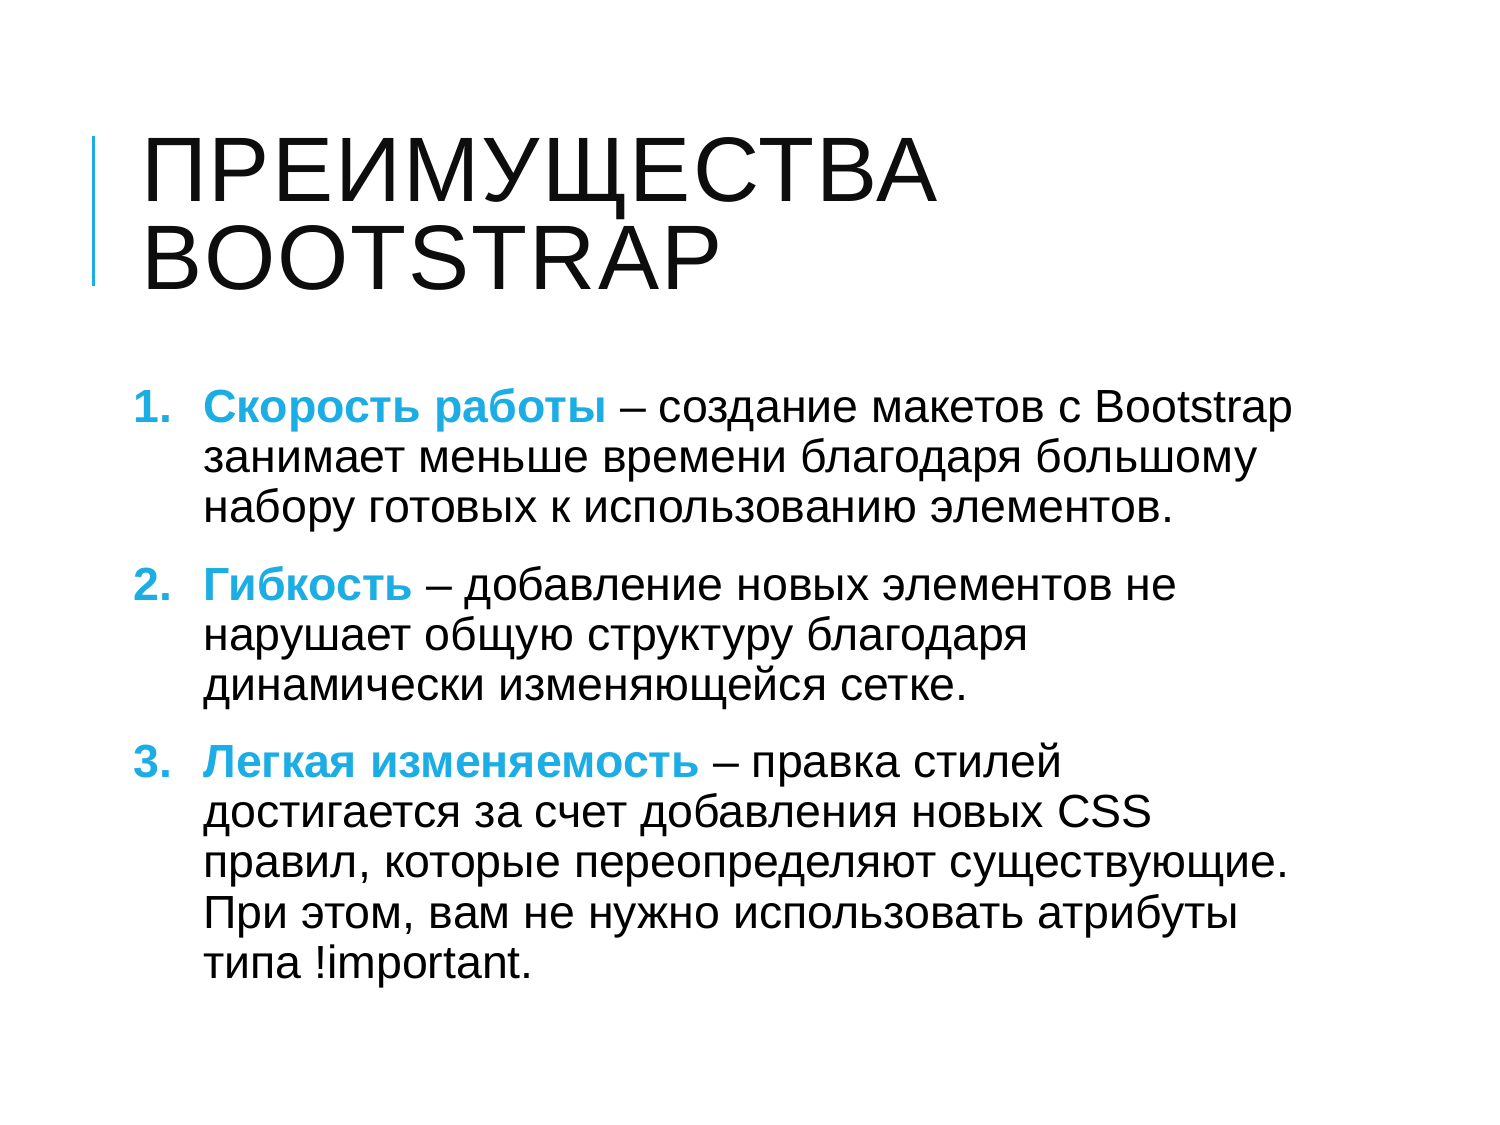

# Преимущества bootstrap
Скорость работы – создание макетов с Bootstrap занимает меньше времени благодаря большому набору готовых к использованию элементов.
Гибкость – добавление новых элементов не нарушает общую структуру благодаря динамически изменяющейся сетке.
Легкая изменяемость – правка стилей достигается за счет добавления новых CSS правил, которые переопределяют существующие. При этом, вам не нужно использовать атрибуты типа !important.